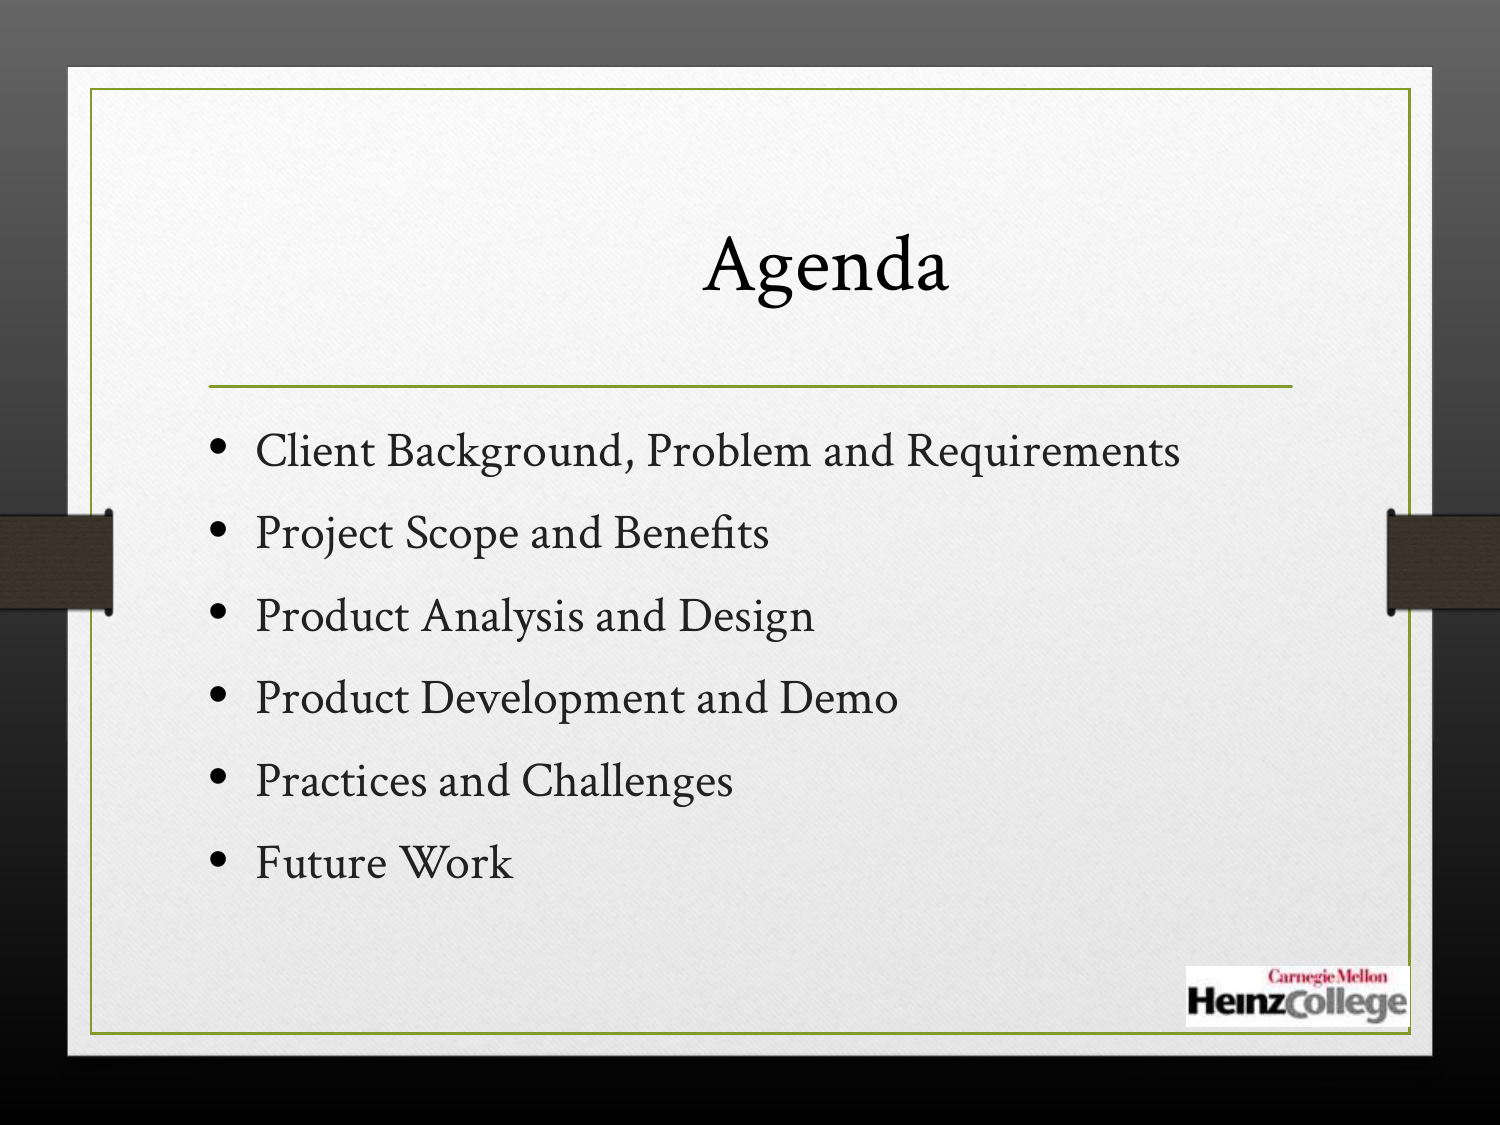

# Agenda
Client Background, Problem and Requirements
Project Scope and Benefits
Product Analysis and Design
Product Development and Demo
Practices and Challenges
Future Work